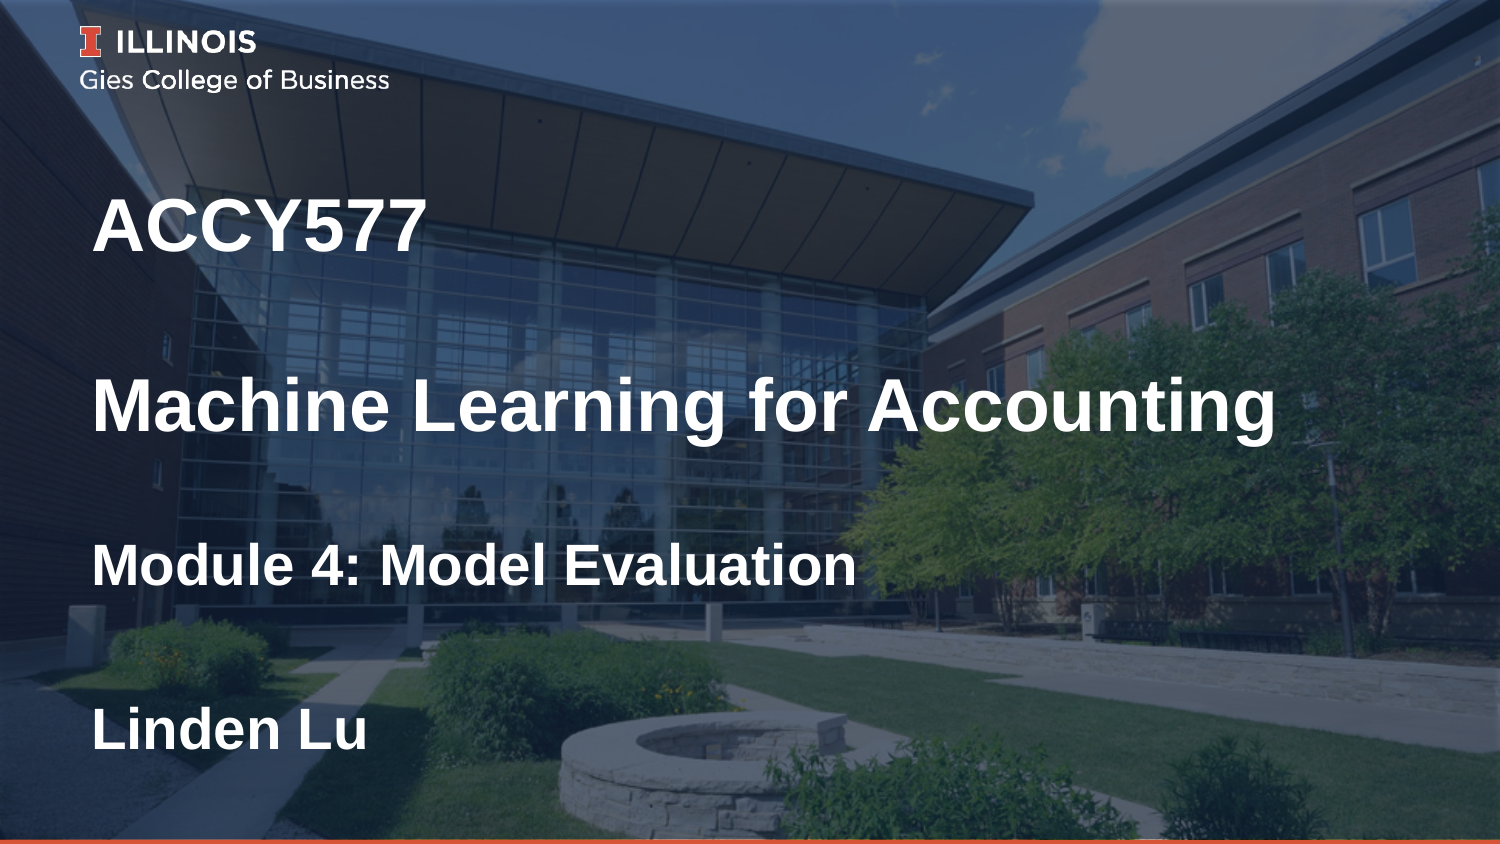

# ACCY577 Machine Learning for Accounting
Module 4: Model Evaluation

Linden Lu